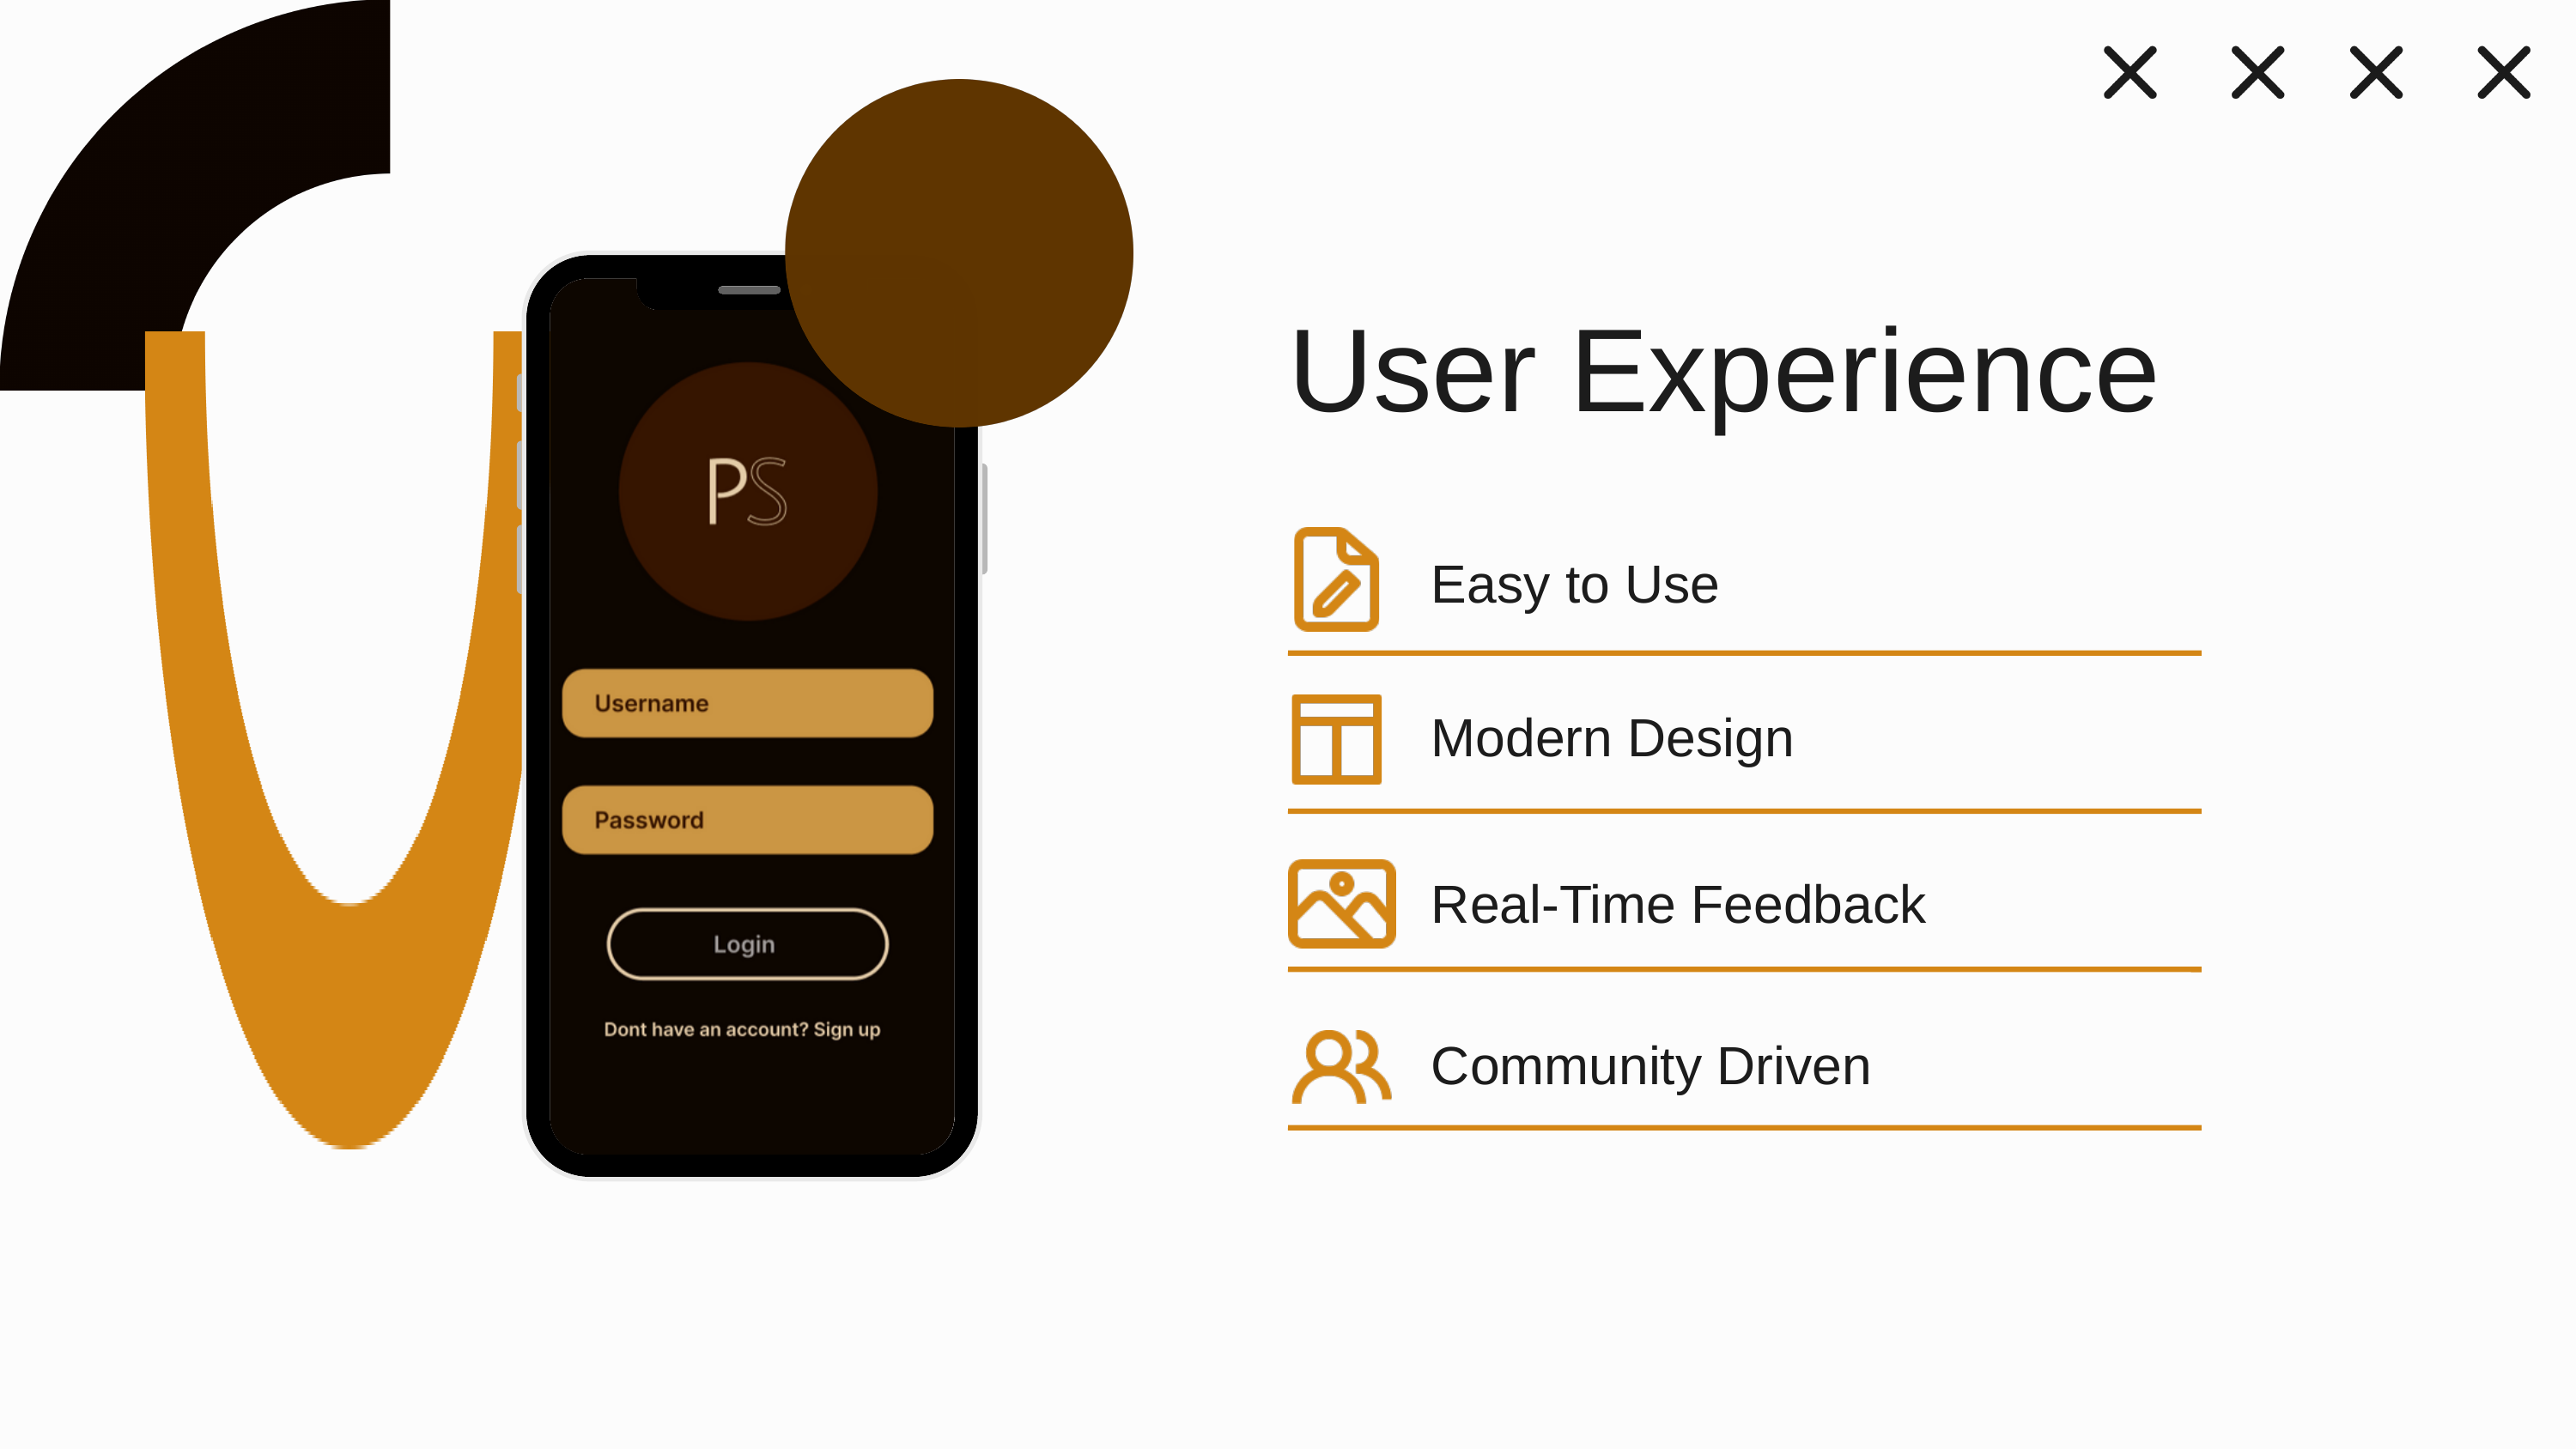

User Experience

Easy to Use

Modern Design

Real-Time Feedback

Community Driven